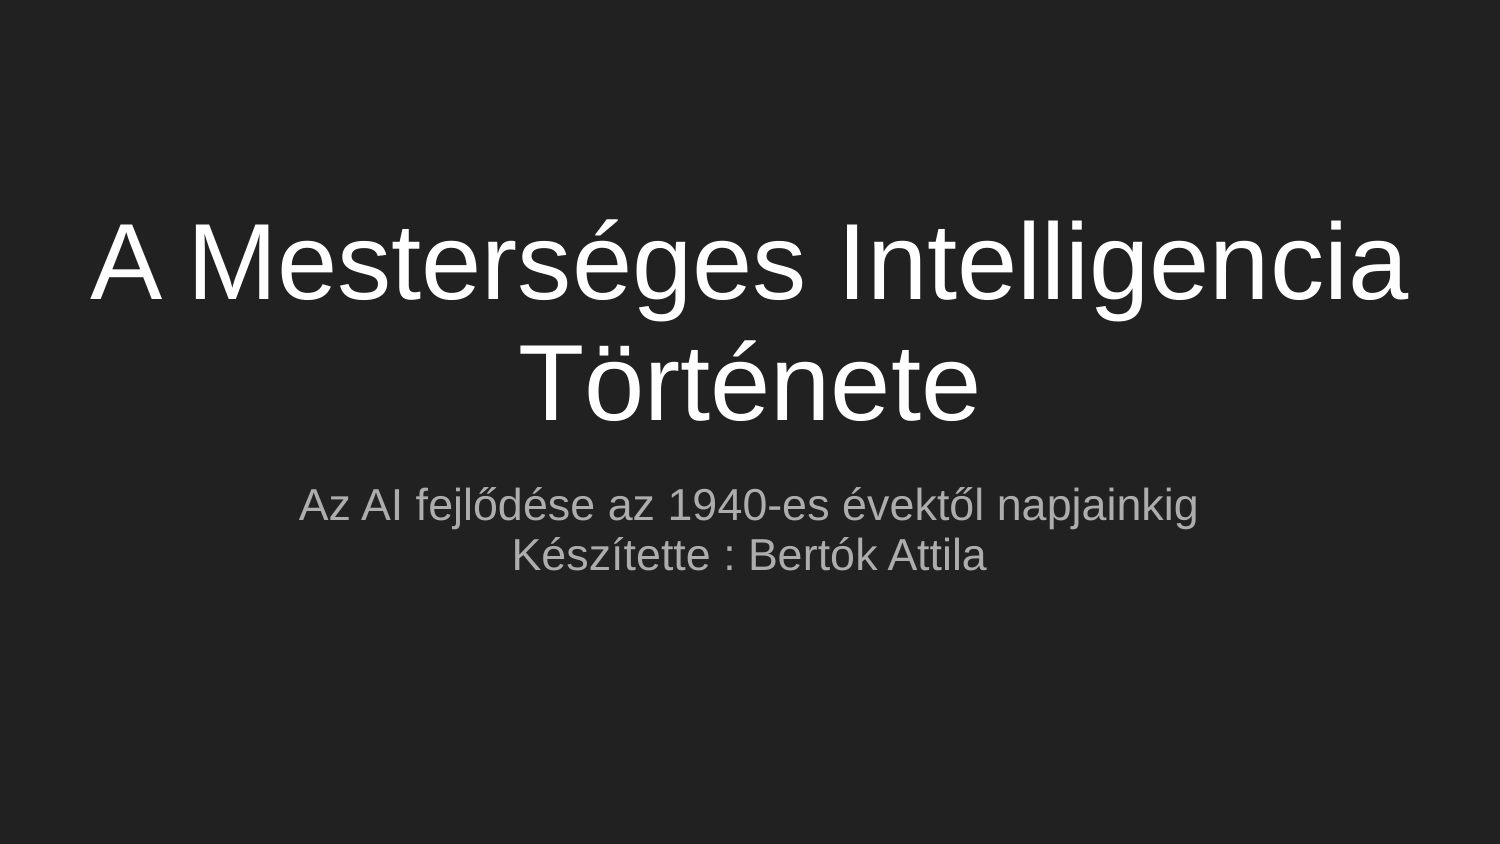

# A Mesterséges Intelligencia Története
Az AI fejlődése az 1940-es évektől napjainkig
Készítette : Bertók Attila